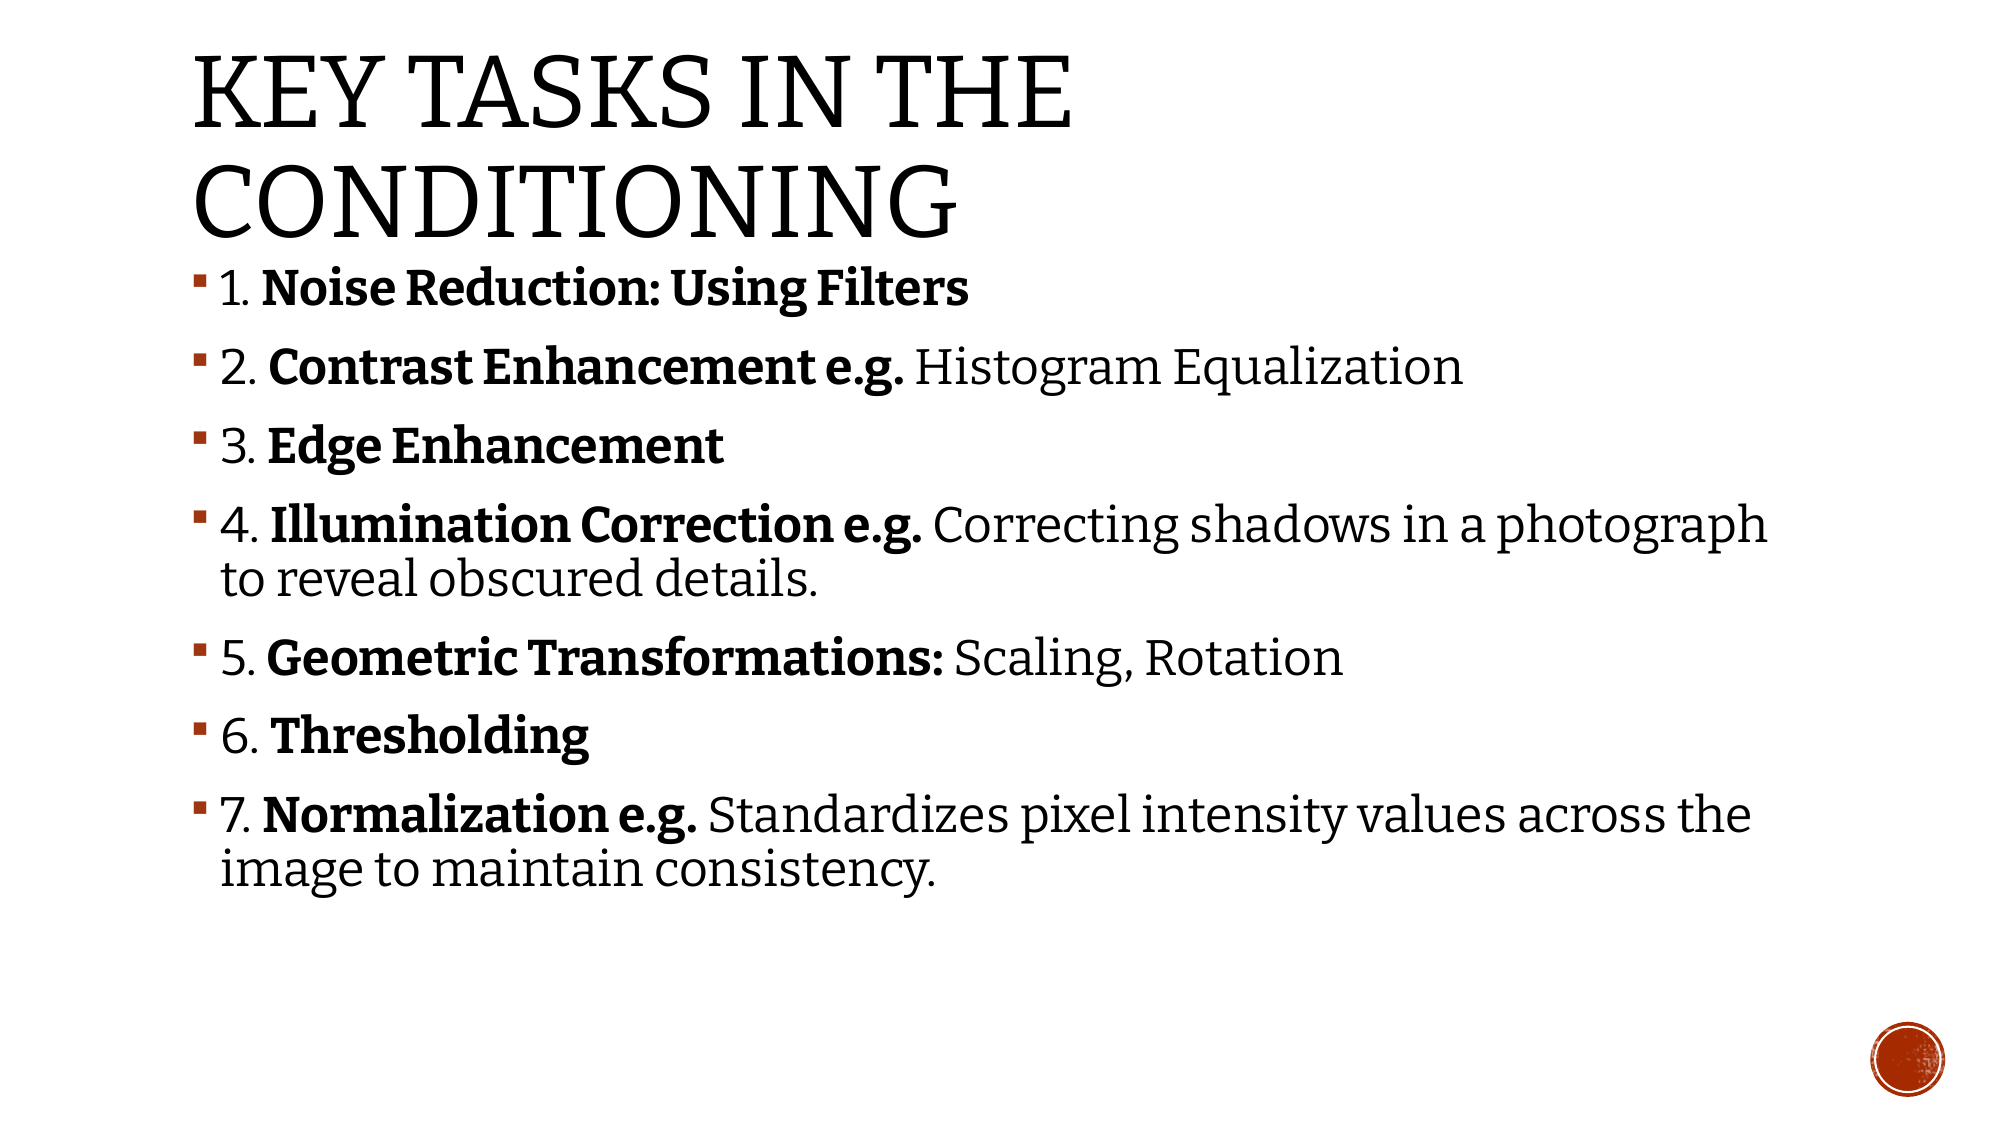

# Key Tasks in the Conditioning
1. Noise Reduction: Using Filters
2. Contrast Enhancement e.g. Histogram Equalization
3. Edge Enhancement
4. Illumination Correction e.g. Correcting shadows in a photograph to reveal obscured details.
5. Geometric Transformations: Scaling, Rotation
6. Thresholding
7. Normalization e.g. Standardizes pixel intensity values across the image to maintain consistency.